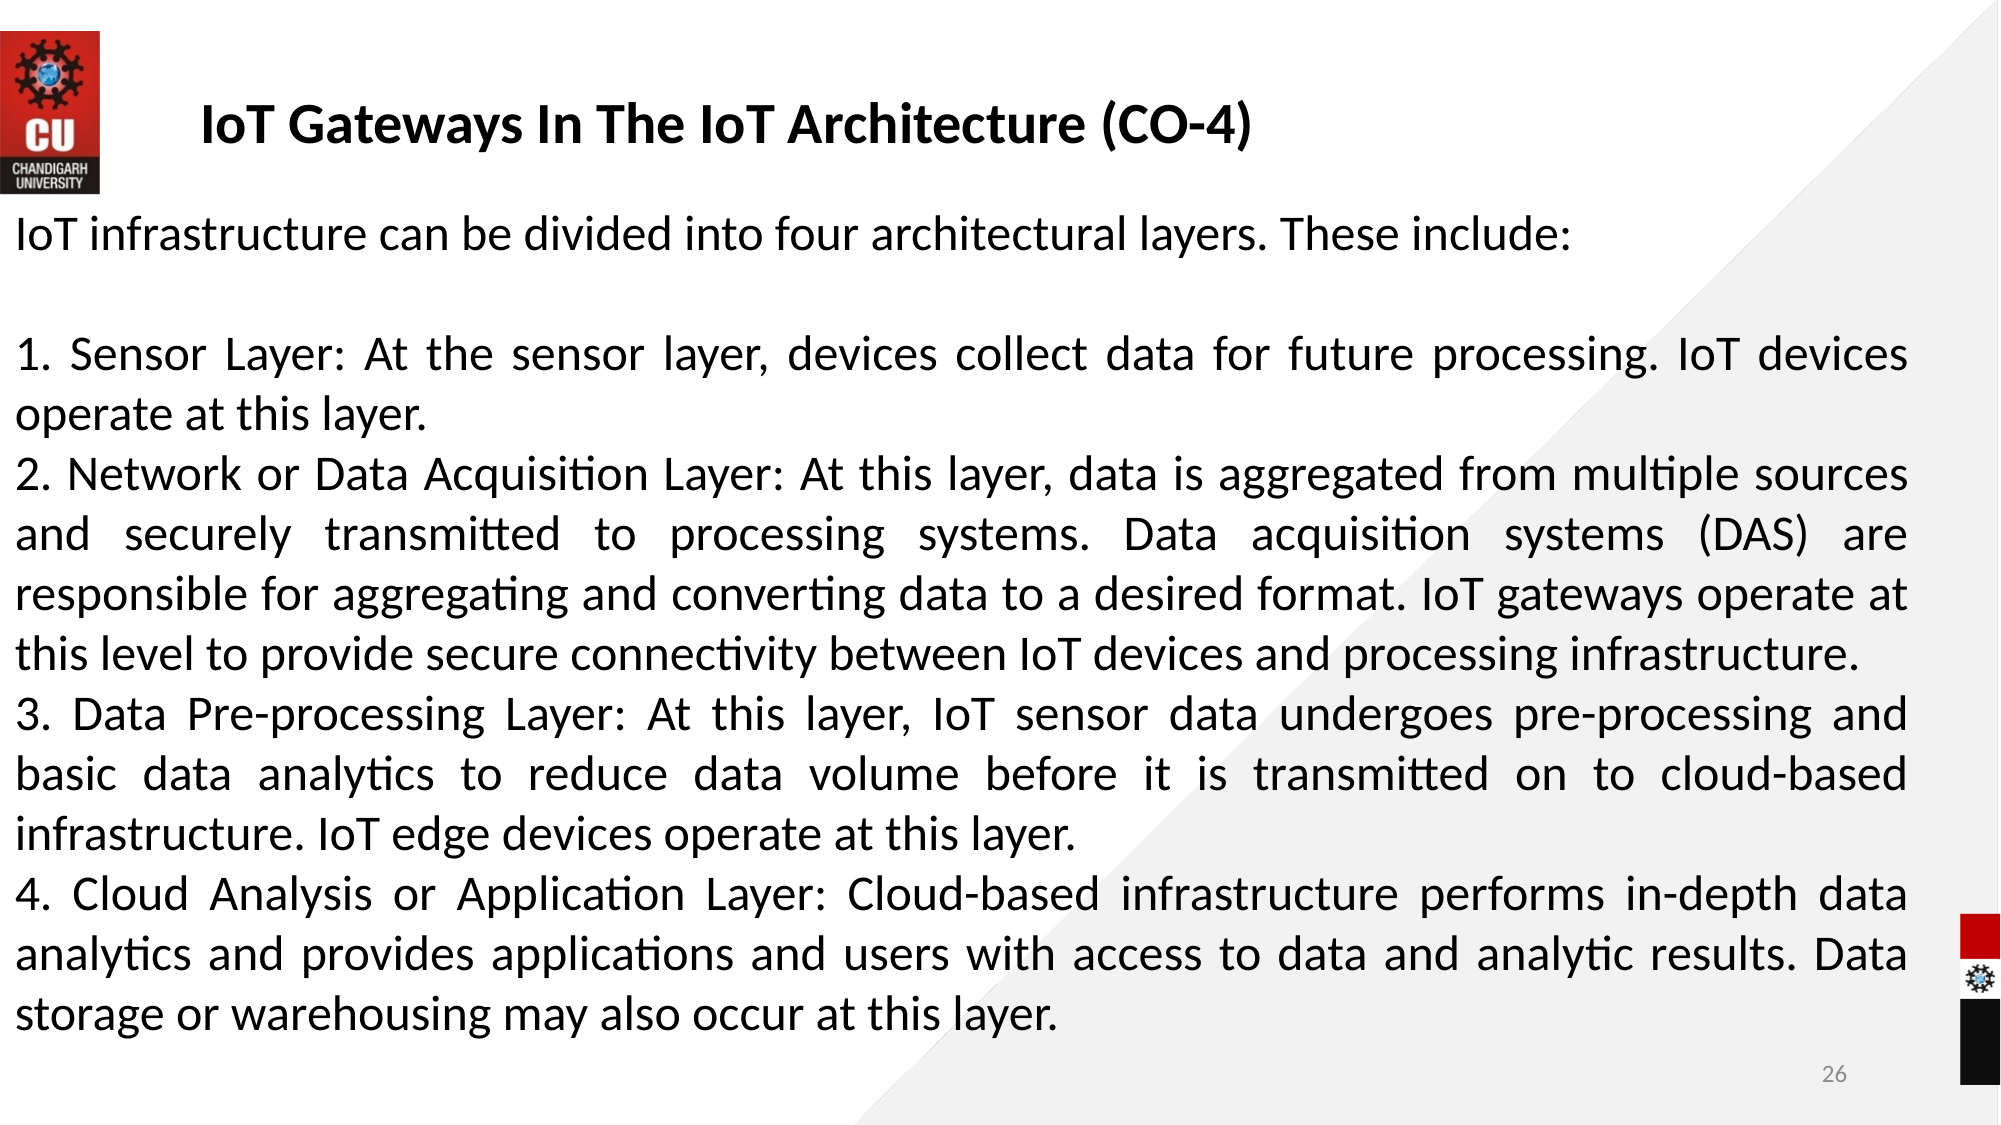

IoT Gateways In The IoT Architecture (CO-4)

IoT infrastructure can be divided into four architectural layers. These include:

1. Sensor Layer: At the sensor layer, devices collect data for future processing. IoT devices operate at this layer.
2. Network or Data Acquisition Layer: At this layer, data is aggregated from multiple sources and securely transmitted to processing systems. Data acquisition systems (DAS) are responsible for aggregating and converting data to a desired format. IoT gateways operate at this level to provide secure connectivity between IoT devices and processing infrastructure.
3. Data Pre-processing Layer: At this layer, IoT sensor data undergoes pre-processing and basic data analytics to reduce data volume before it is transmitted on to cloud-based infrastructure. IoT edge devices operate at this layer.
4. Cloud Analysis or Application Layer: Cloud-based infrastructure performs in-depth data analytics and provides applications and users with access to data and analytic results. Data storage or warehousing may also occur at this layer.
26